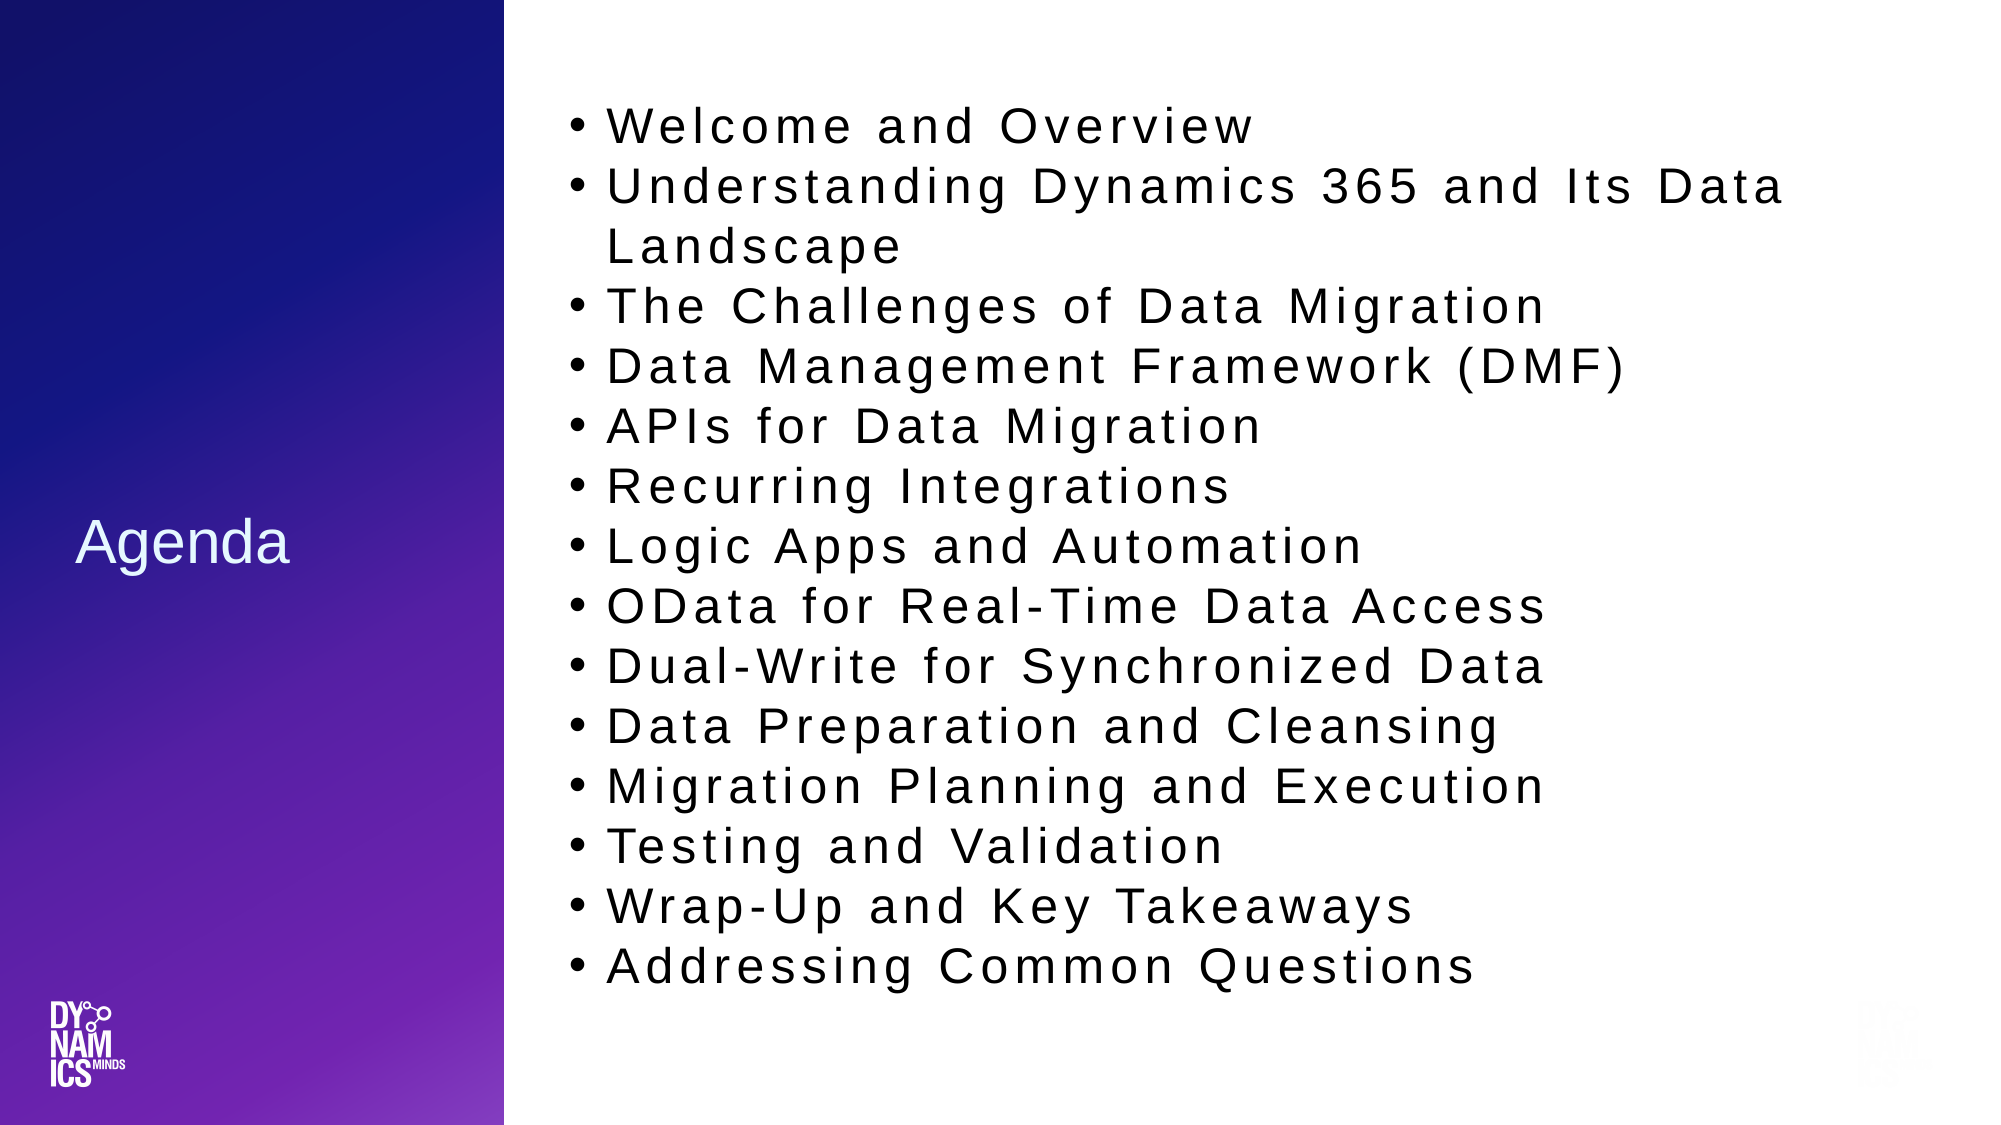

Welcome and Overview
Understanding Dynamics 365 and Its Data Landscape
The Challenges of Data Migration
Data Management Framework (DMF)
APIs for Data Migration
Recurring Integrations
Logic Apps and Automation
OData for Real-Time Data Access
Dual-Write for Synchronized Data
Data Preparation and Cleansing
Migration Planning and Execution
Testing and Validation
Wrap-Up and Key Takeaways
Addressing Common Questions
# Agenda